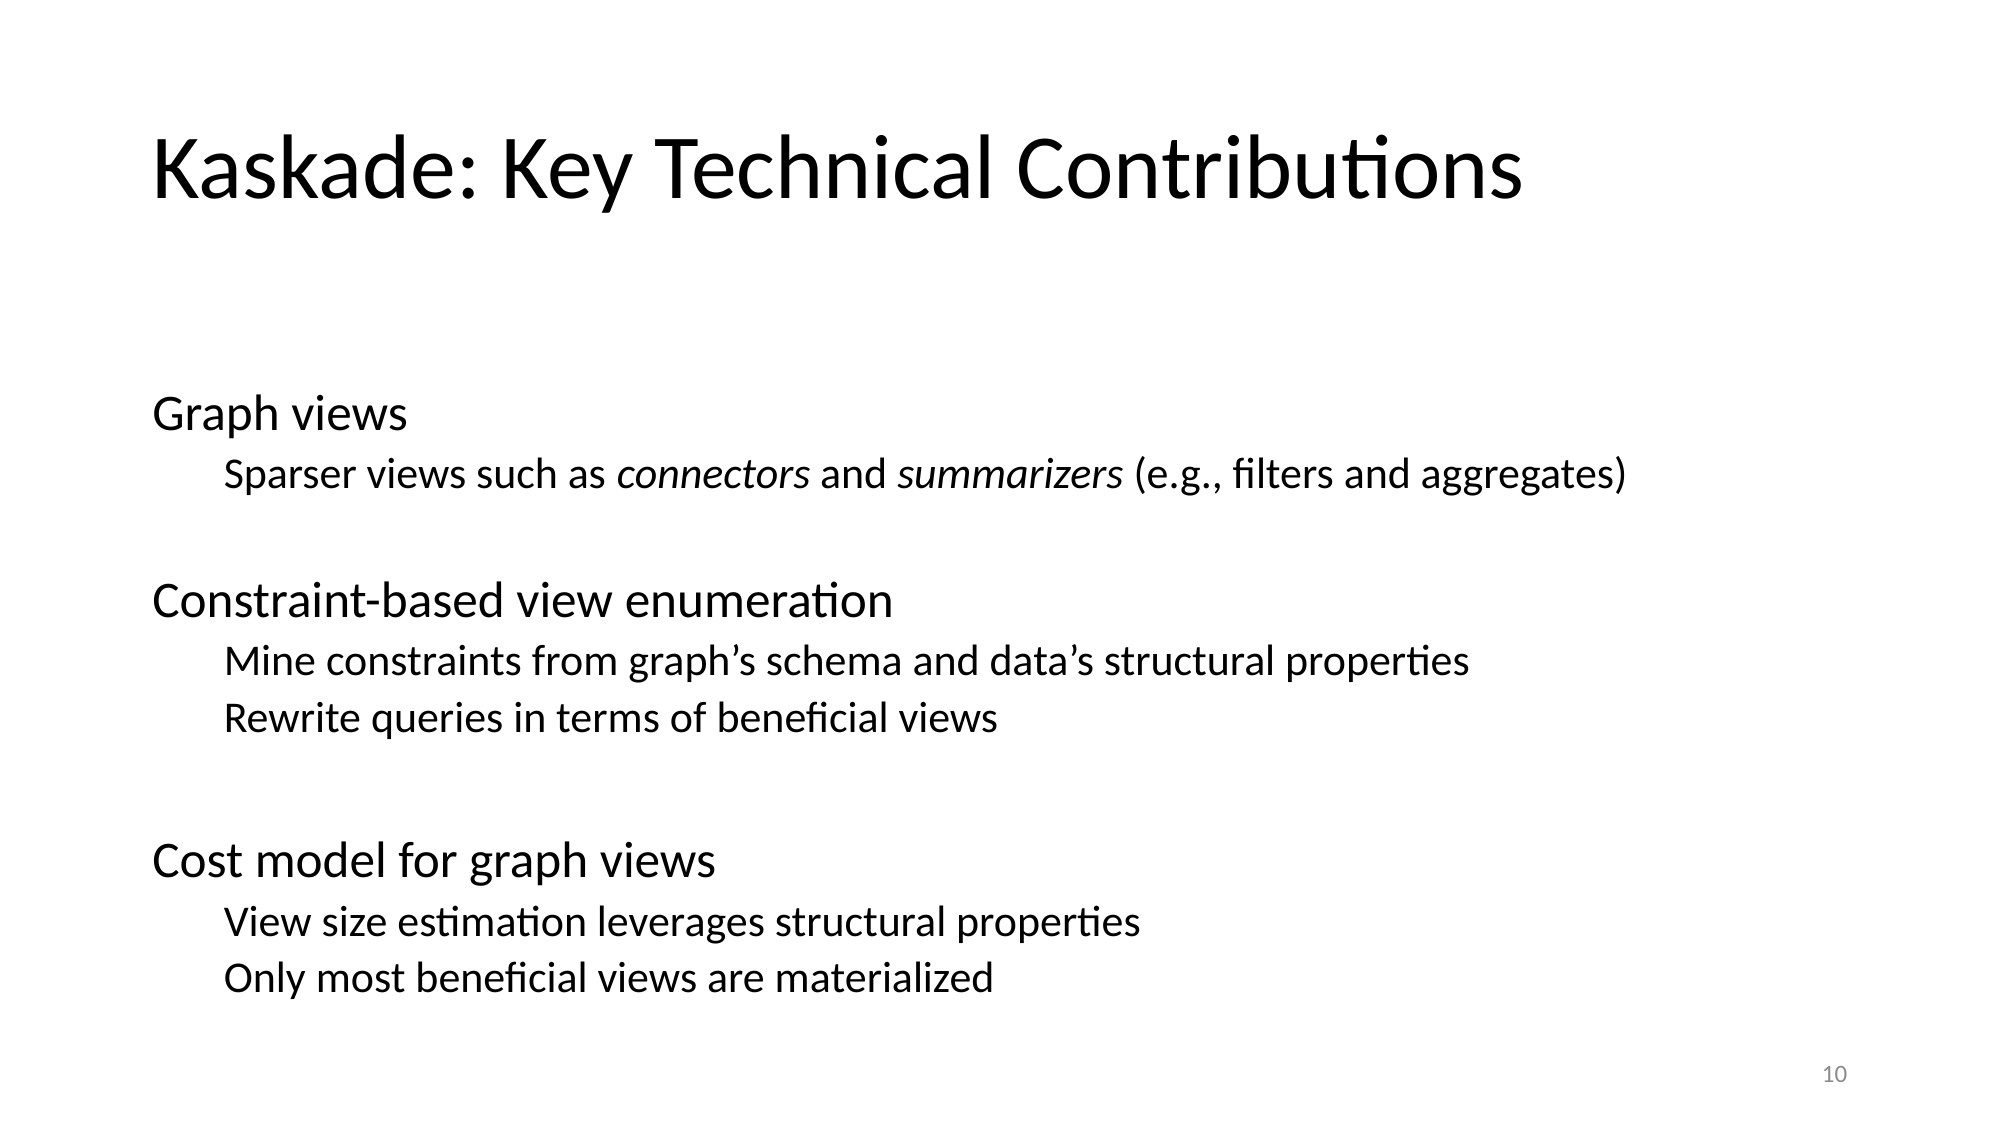

# Kaskade: Key Technical Contributions

Graph views
Sparser views such as connectors and summarizers (e.g., filters and aggregates)

Constraint-based view enumeration
Mine constraints from graph’s schema and data’s structural properties
Rewrite queries in terms of beneficial views

Cost model for graph views
View size estimation leverages structural properties
Only most beneficial views are materialized
10